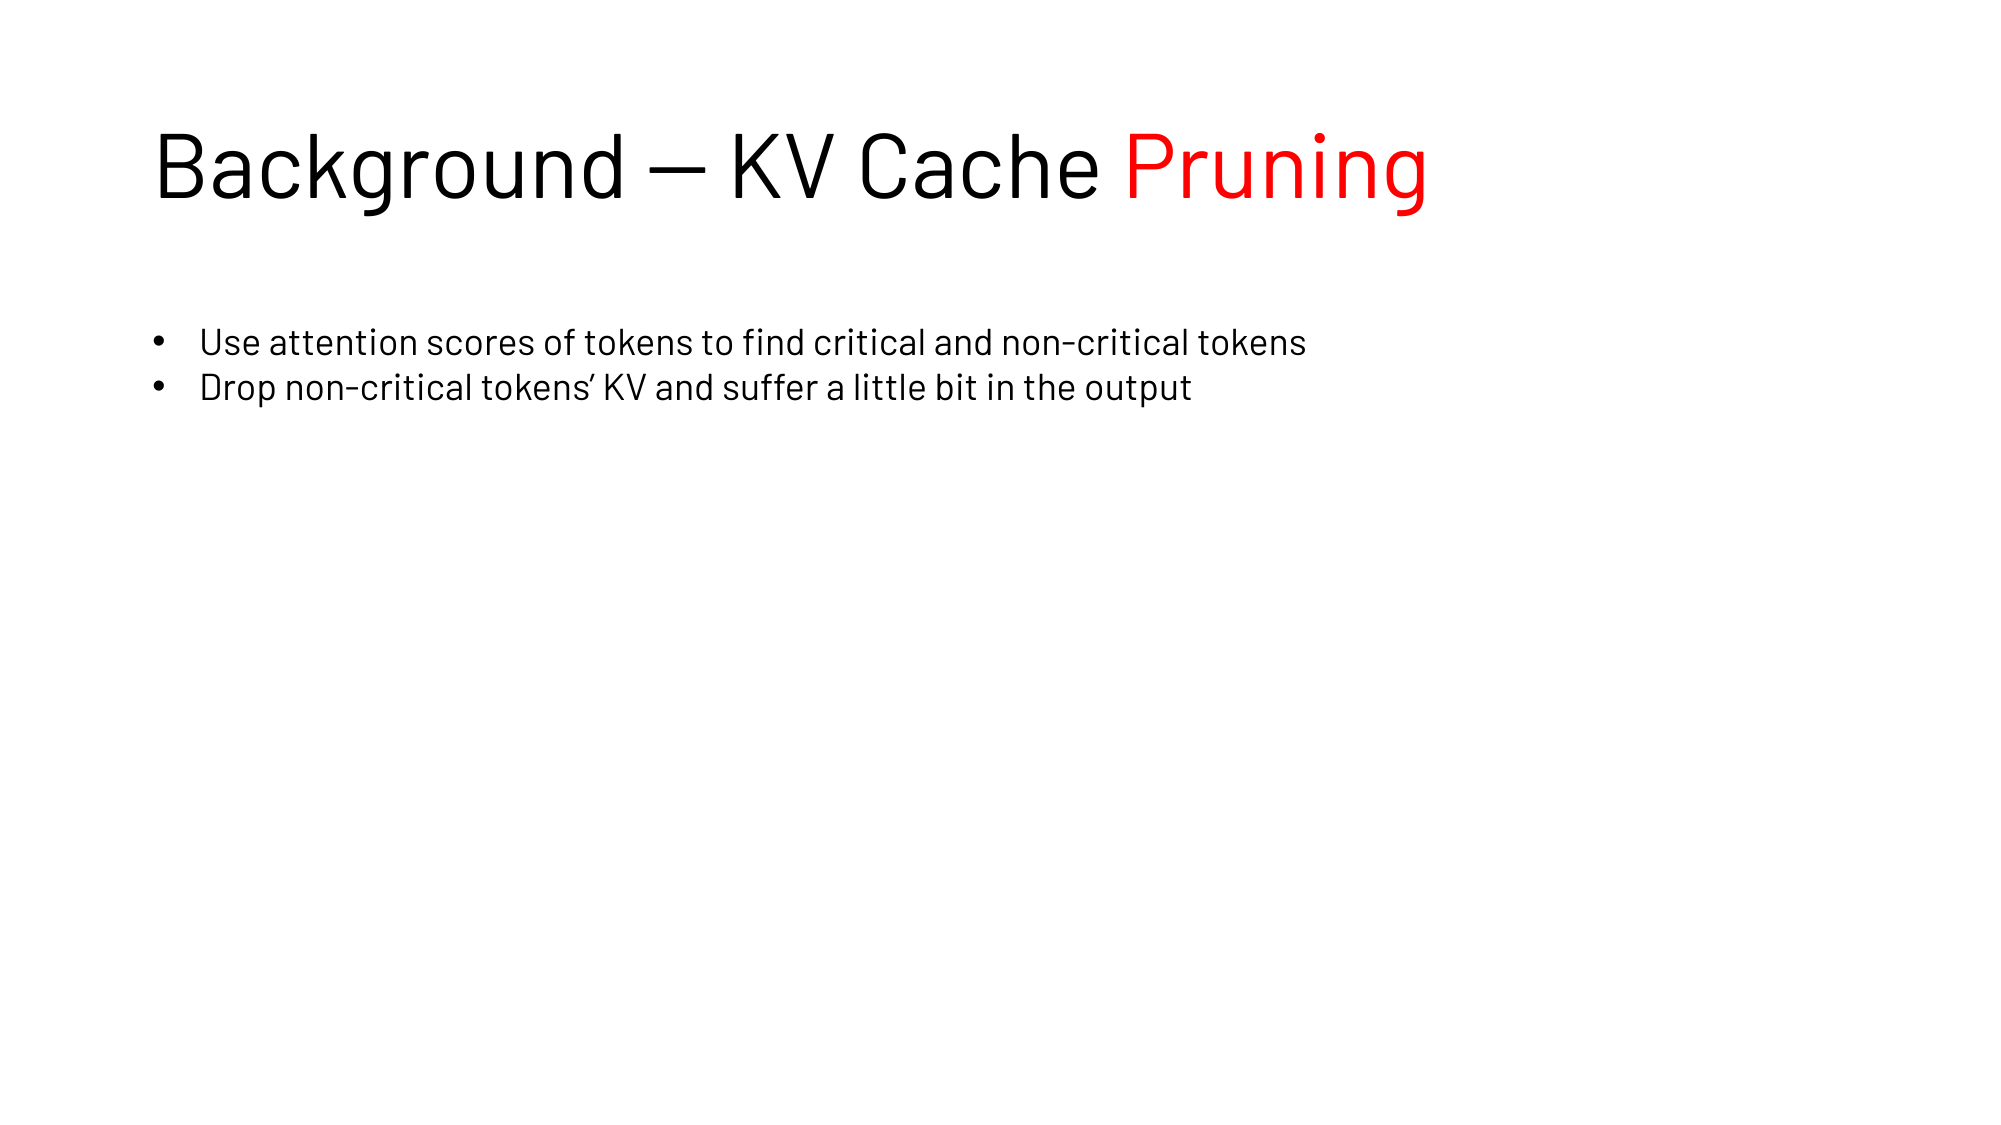

# Background -- KV Cache Pruning
Use attention scores of tokens to find critical and non-critical tokens
Drop non-critical tokens’ KV and suffer a little bit in the output